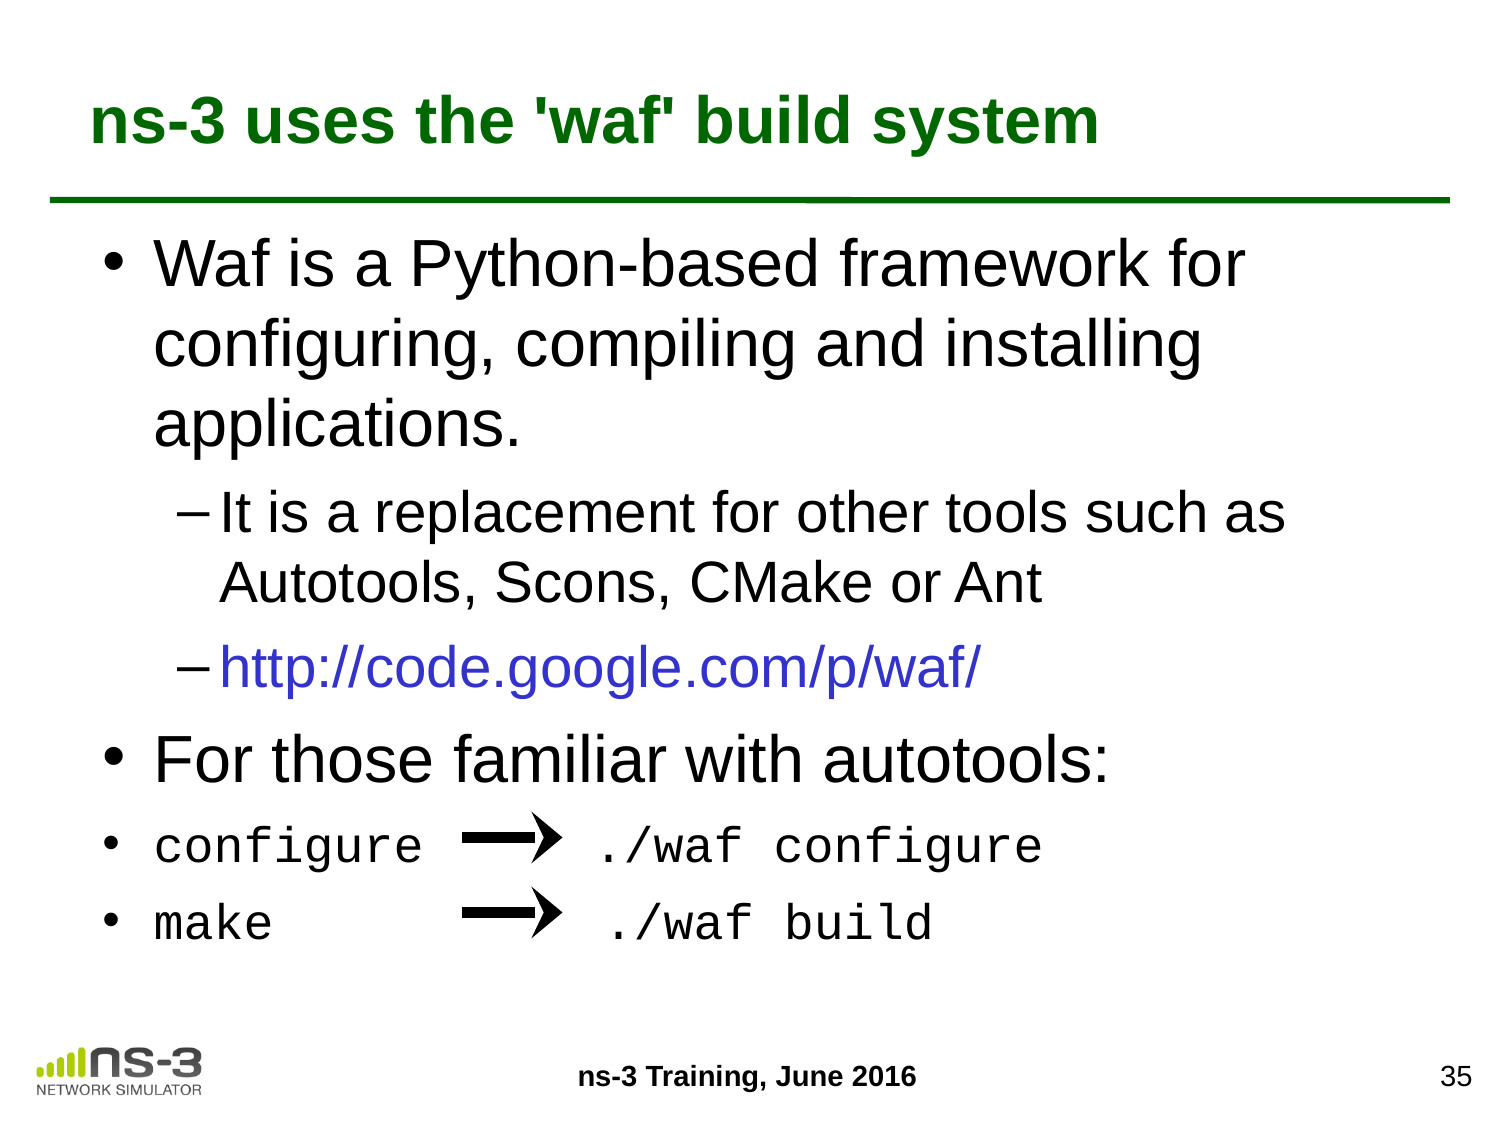

# ns-3 uses the 'waf' build system
Waf is a Python-based framework for configuring, compiling and installing applications.
It is a replacement for other tools such as Autotools, Scons, CMake or Ant
http://code.google.com/p/waf/
For those familiar with autotools:
configure           ./waf configure
make           ./waf build

35
ns-3 Training, June 2016